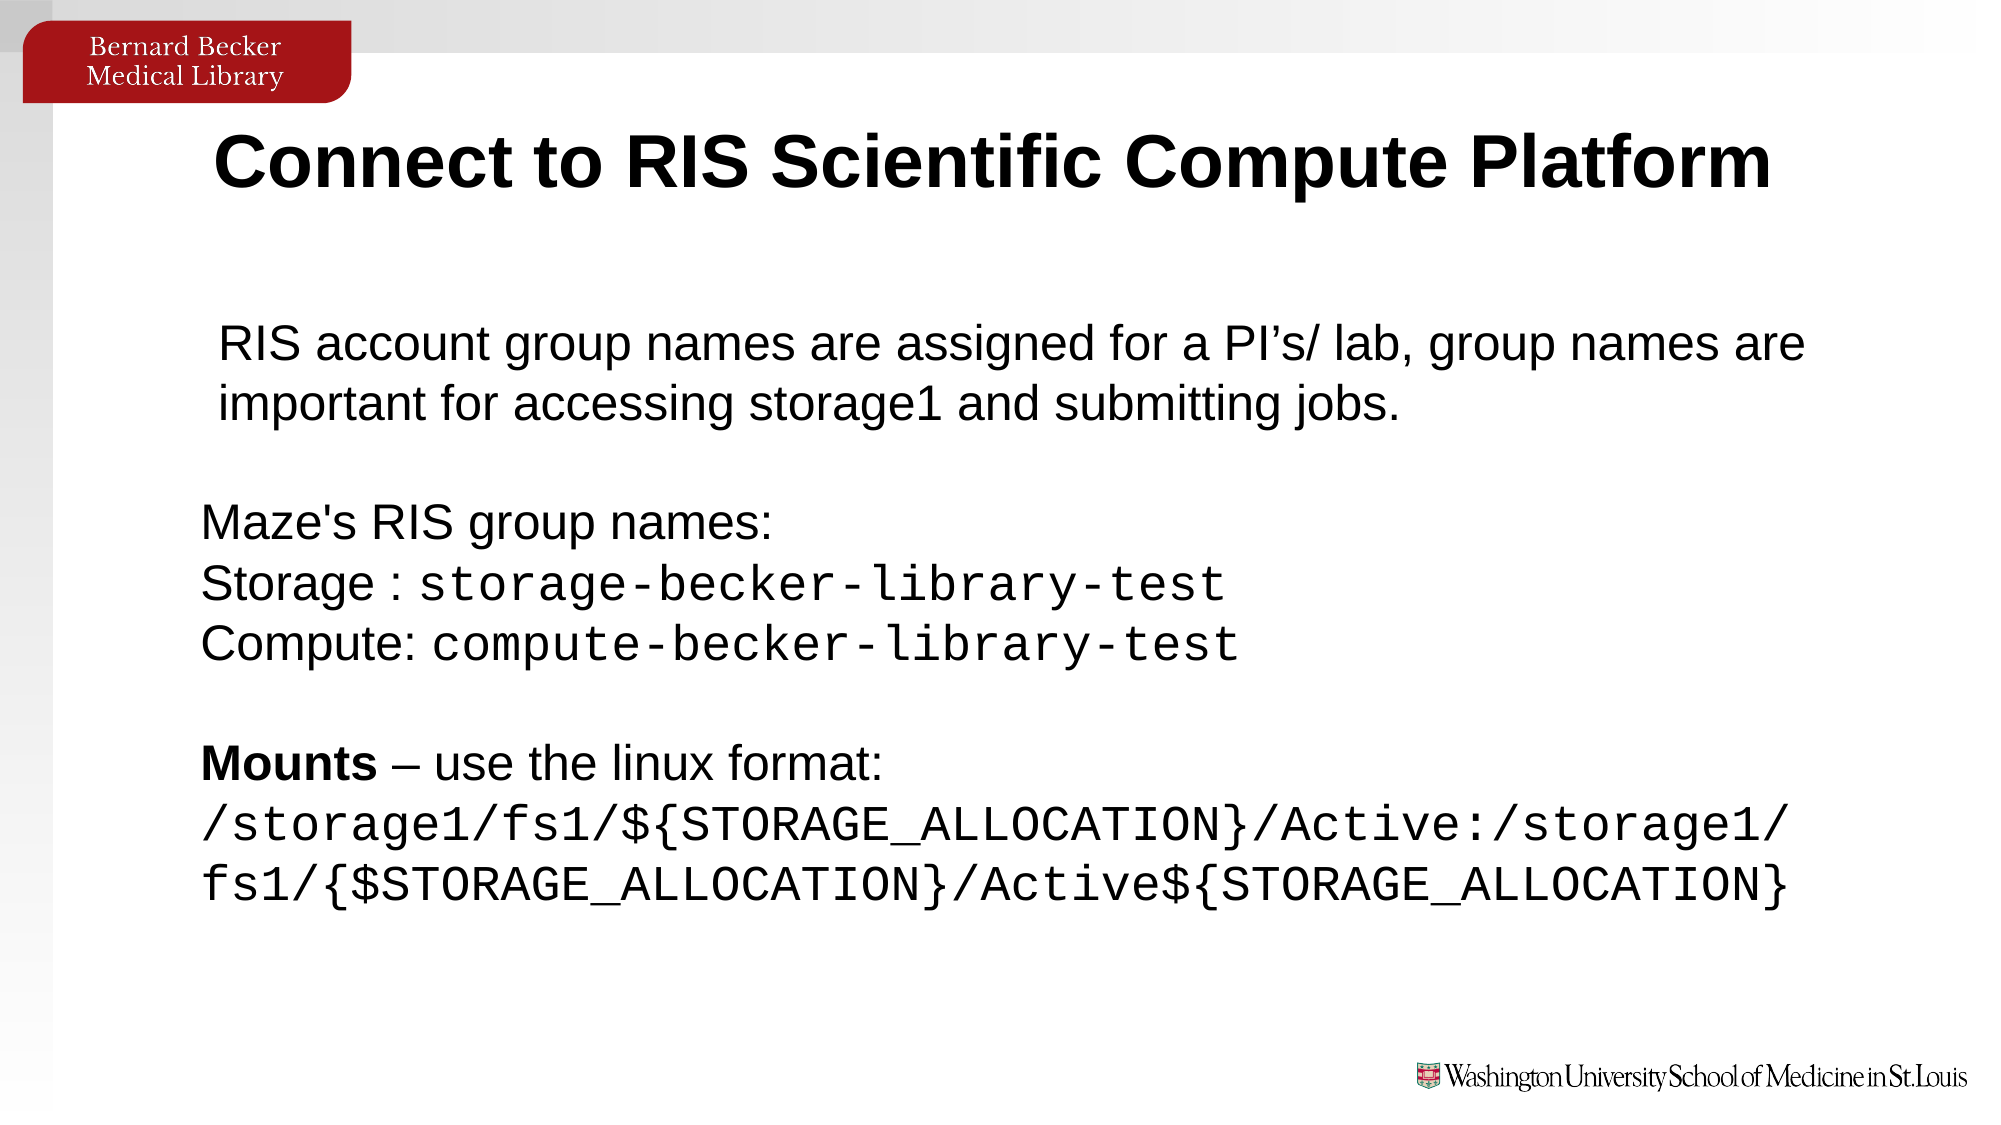

Connect to RIS Scientific Compute Platform

RIS account group names are assigned for a PI’s/ lab, group names are important for accessing storage1 and submitting jobs.

Maze's RIS group names:
Storage : storage-becker-library-test
Compute: compute-becker-library-test

Mounts – use the linux format:
/storage1/fs1/${STORAGE_ALLOCATION}/Active:/storage1/fs1/{$STORAGE_ALLOCATION}/Active${STORAGE_ALLOCATION}